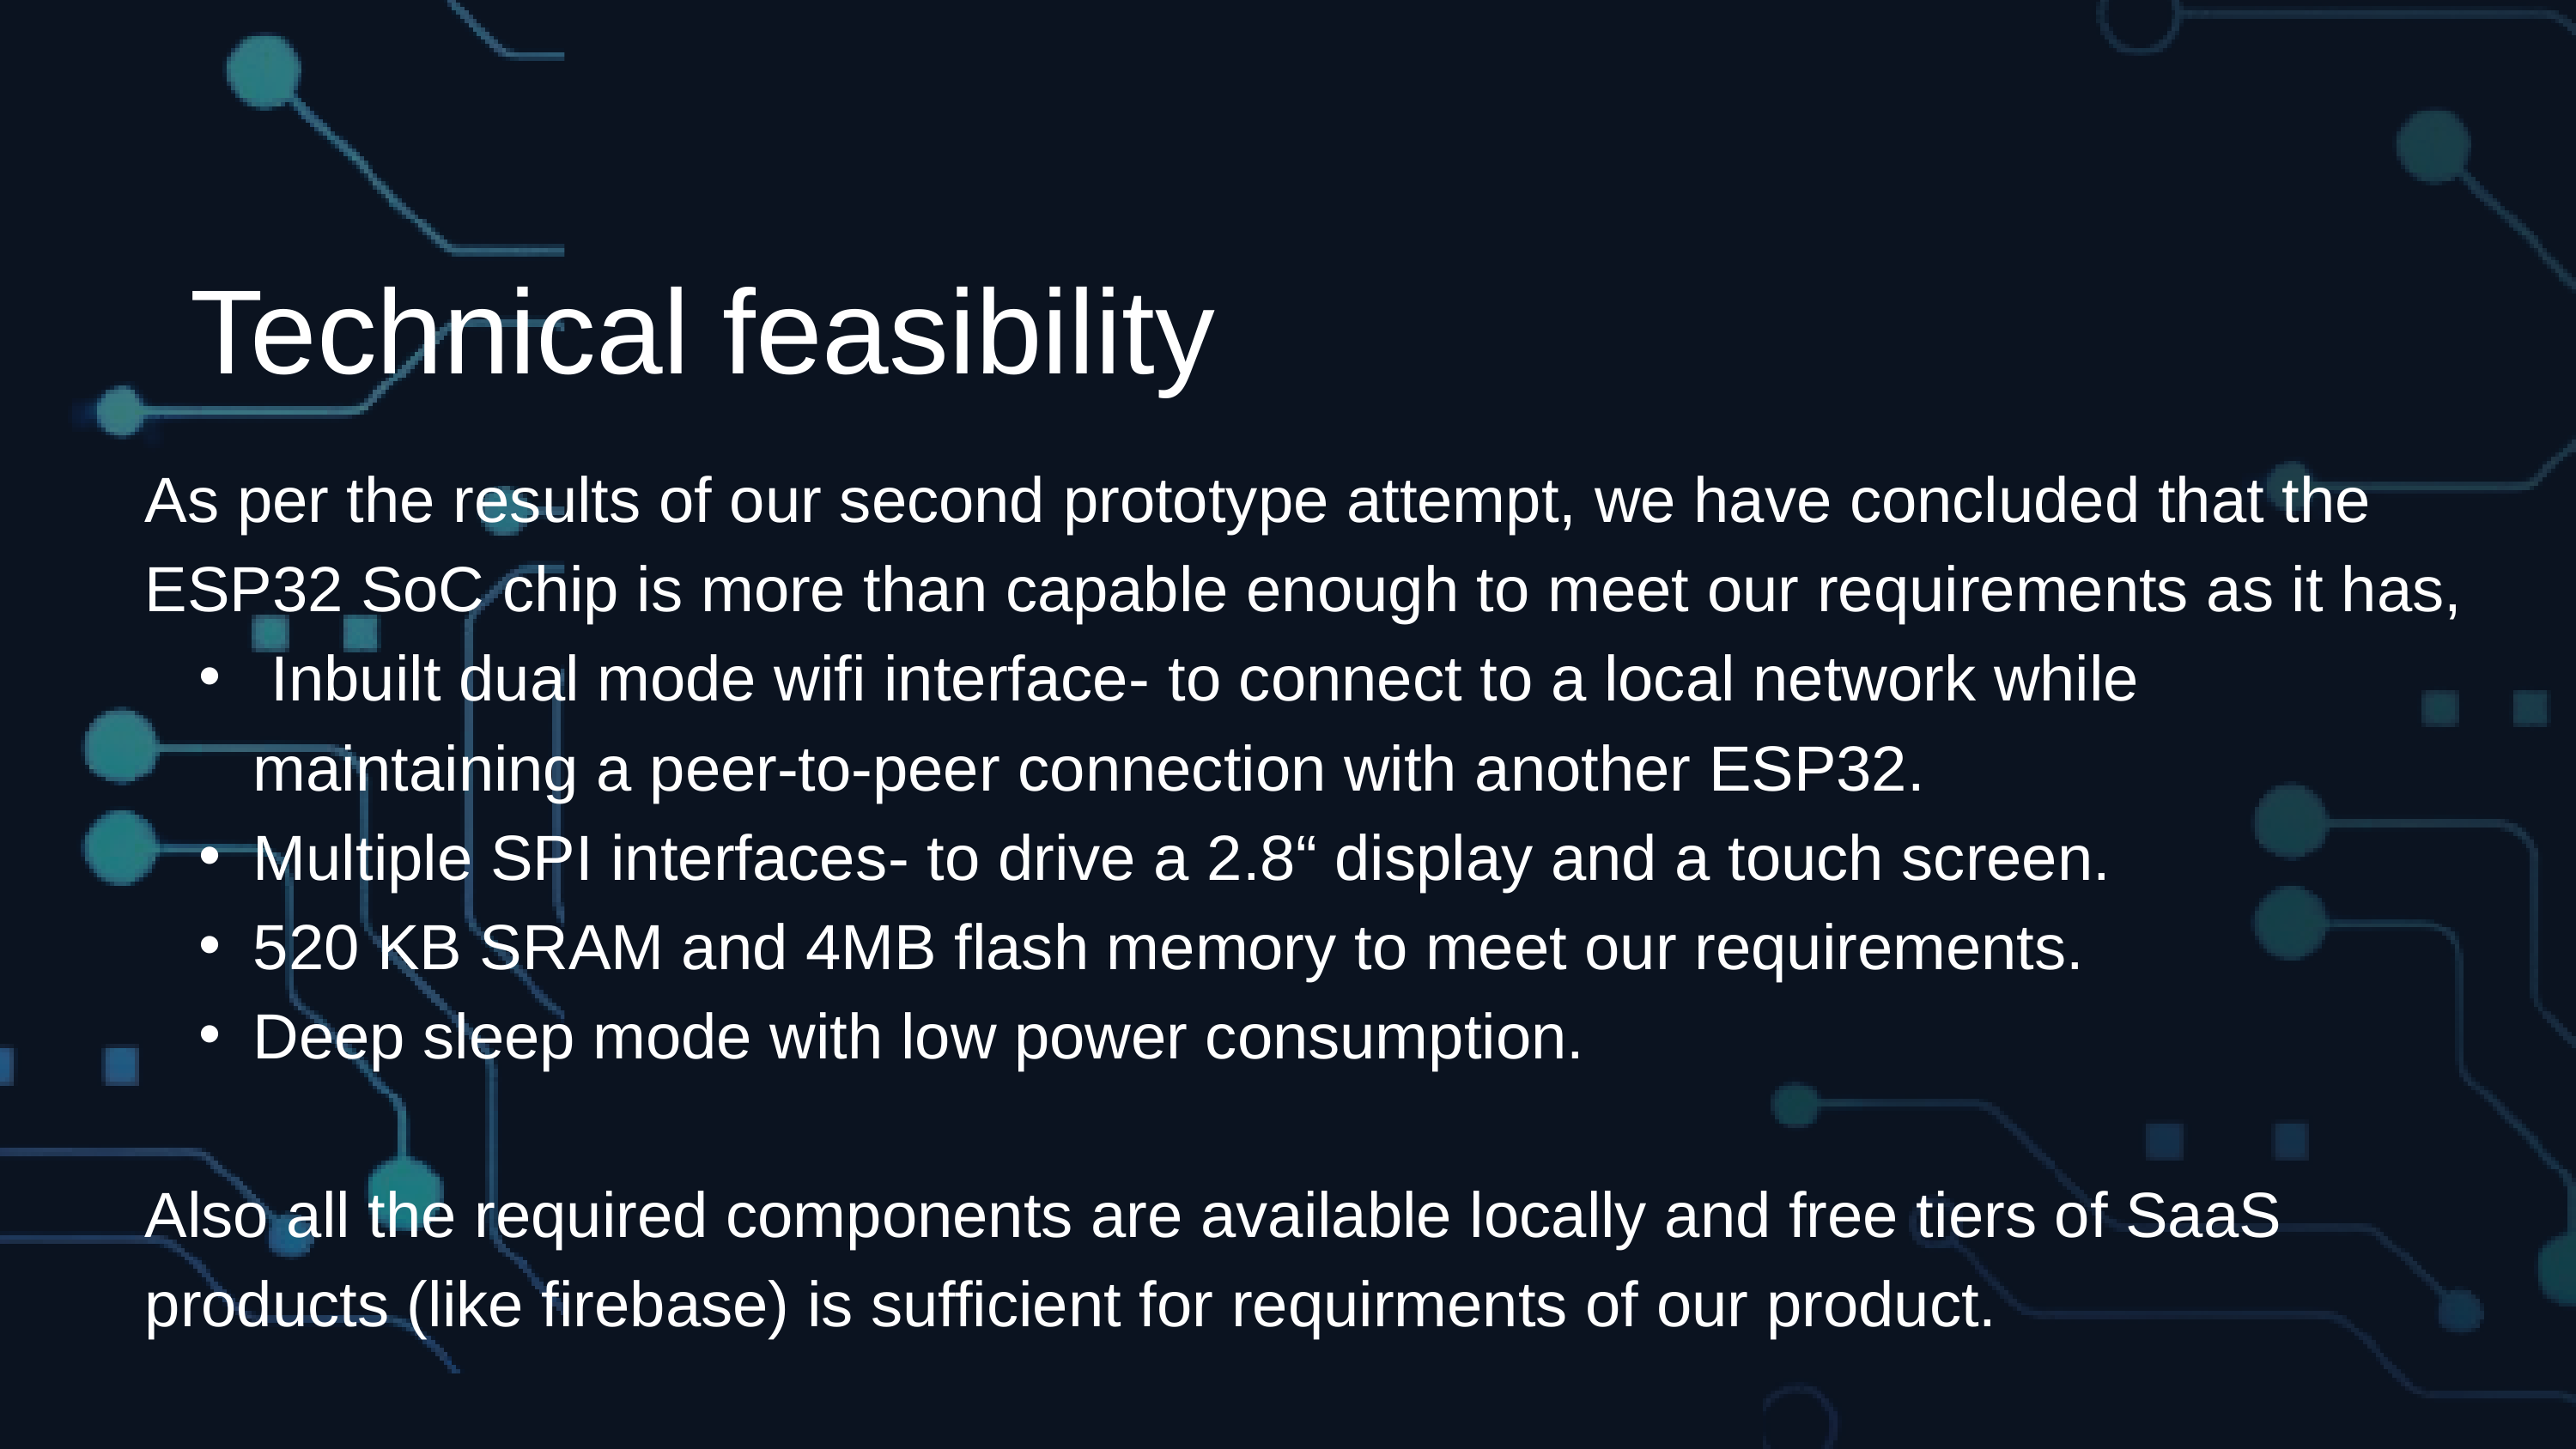

Technical feasibility
As per the results of our second prototype attempt, we have concluded that the ESP32 SoC chip is more than capable enough to meet our requirements as it has,
 Inbuilt dual mode wifi interface- to connect to a local network while maintaining a peer-to-peer connection with another ESP32.
Multiple SPI interfaces- to drive a 2.8“ display and a touch screen.
520 KB SRAM and 4MB flash memory to meet our requirements.
Deep sleep mode with low power consumption.

Also all the required components are available locally and free tiers of SaaS products (like firebase) is sufficient for requirments of our product.